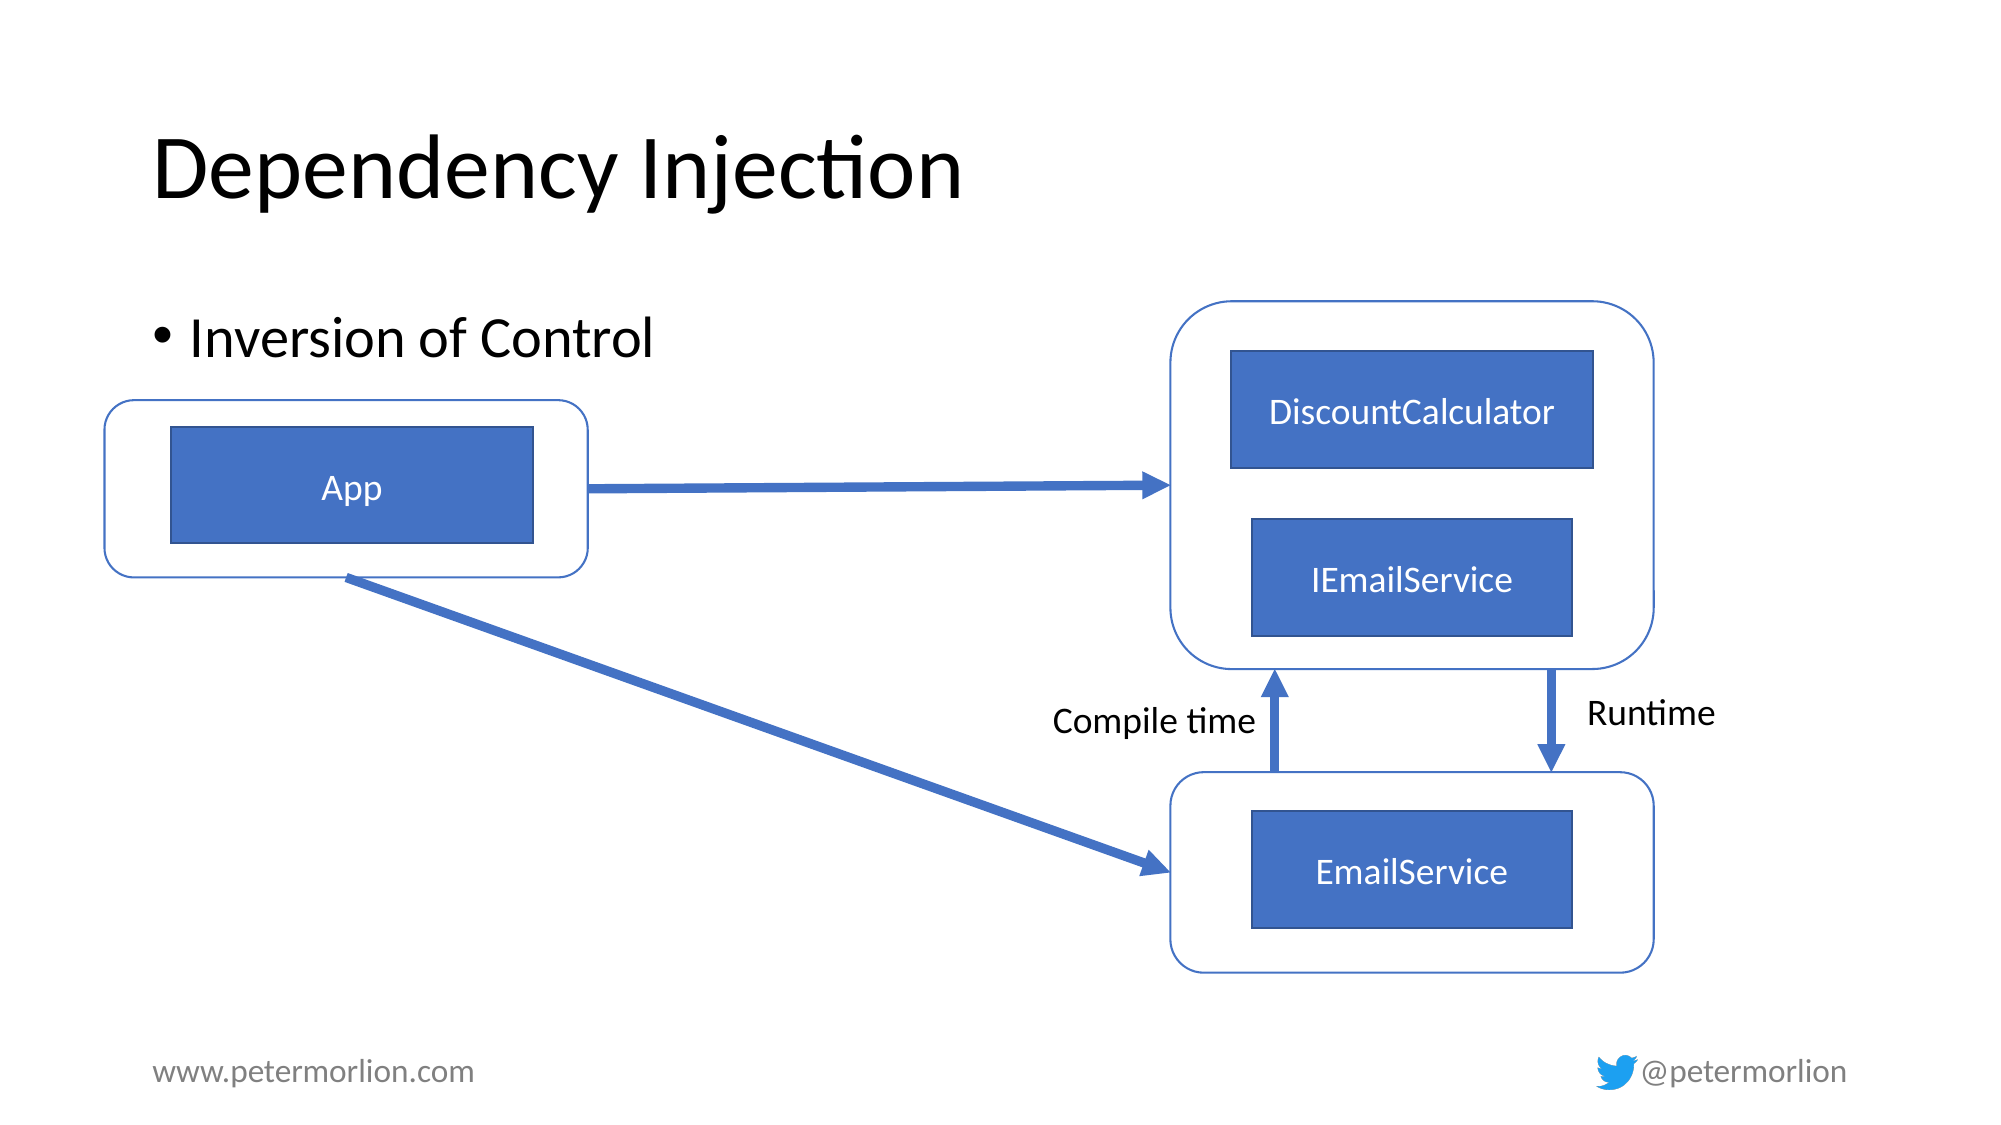

# Dependency Injection
Inversion of Control

DiscountCalculator

App
IEmailService
Runtime
Compile time

EmailService